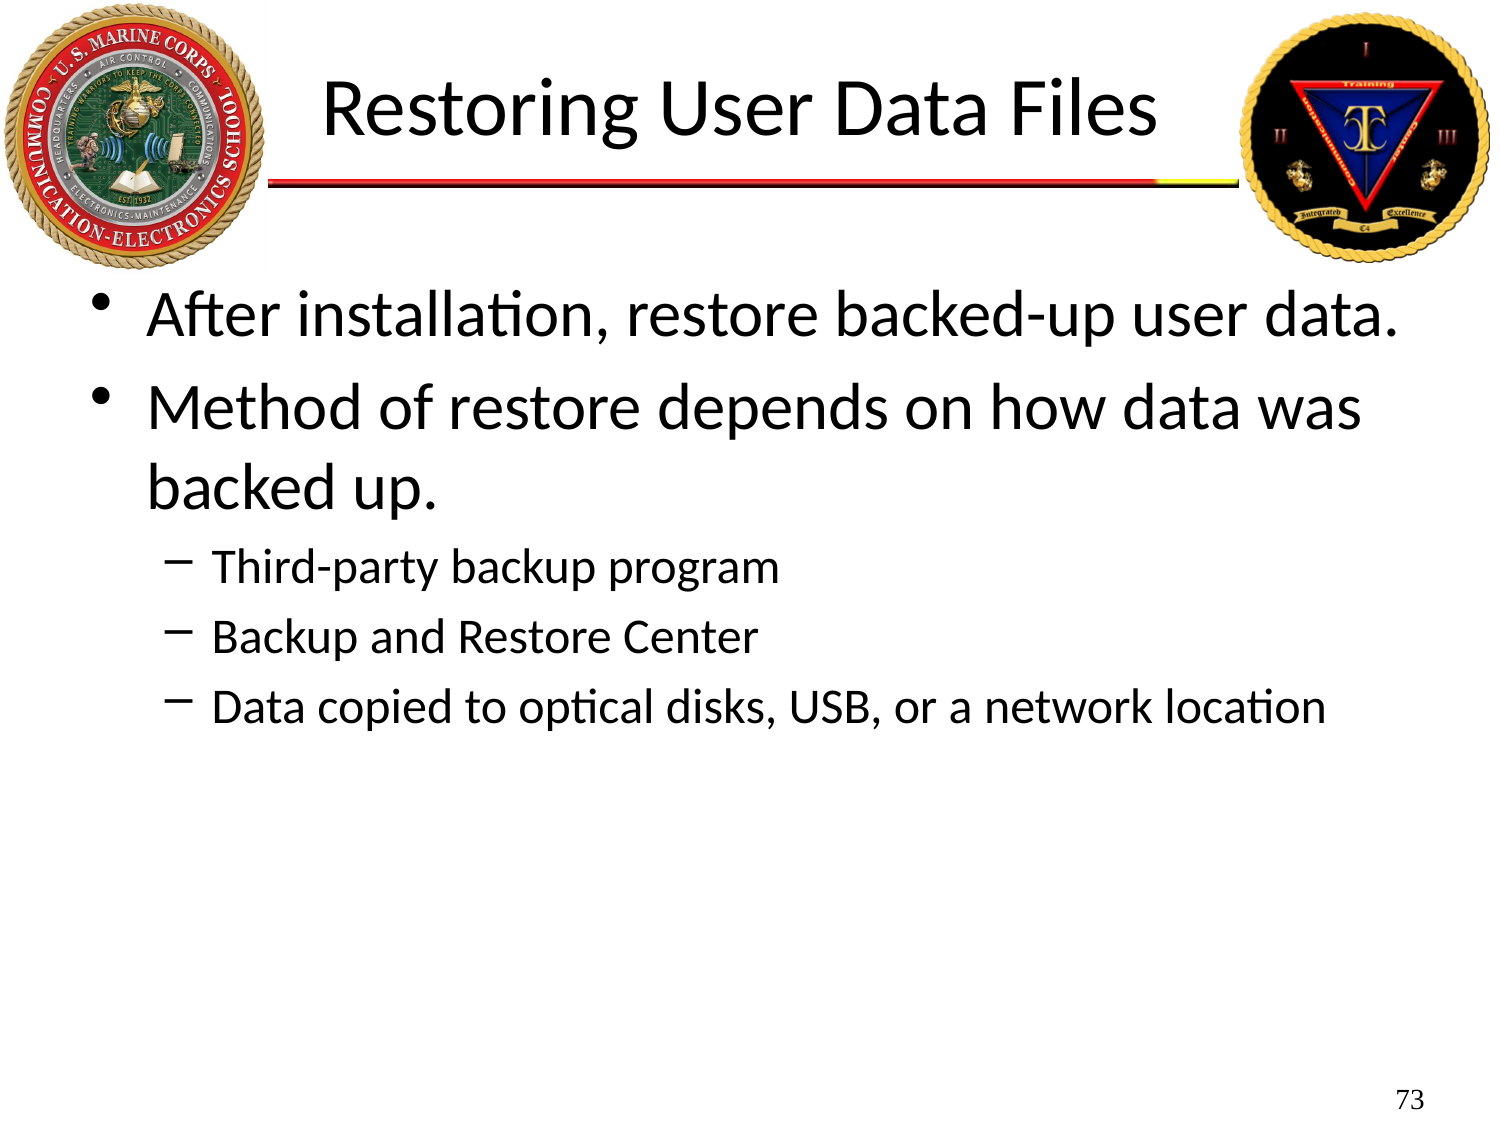

# Restoring User Data Files
After installation, restore backed-up user data.
Method of restore depends on how data was backed up.
Third-party backup program
Backup and Restore Center
Data copied to optical disks, USB, or a network location